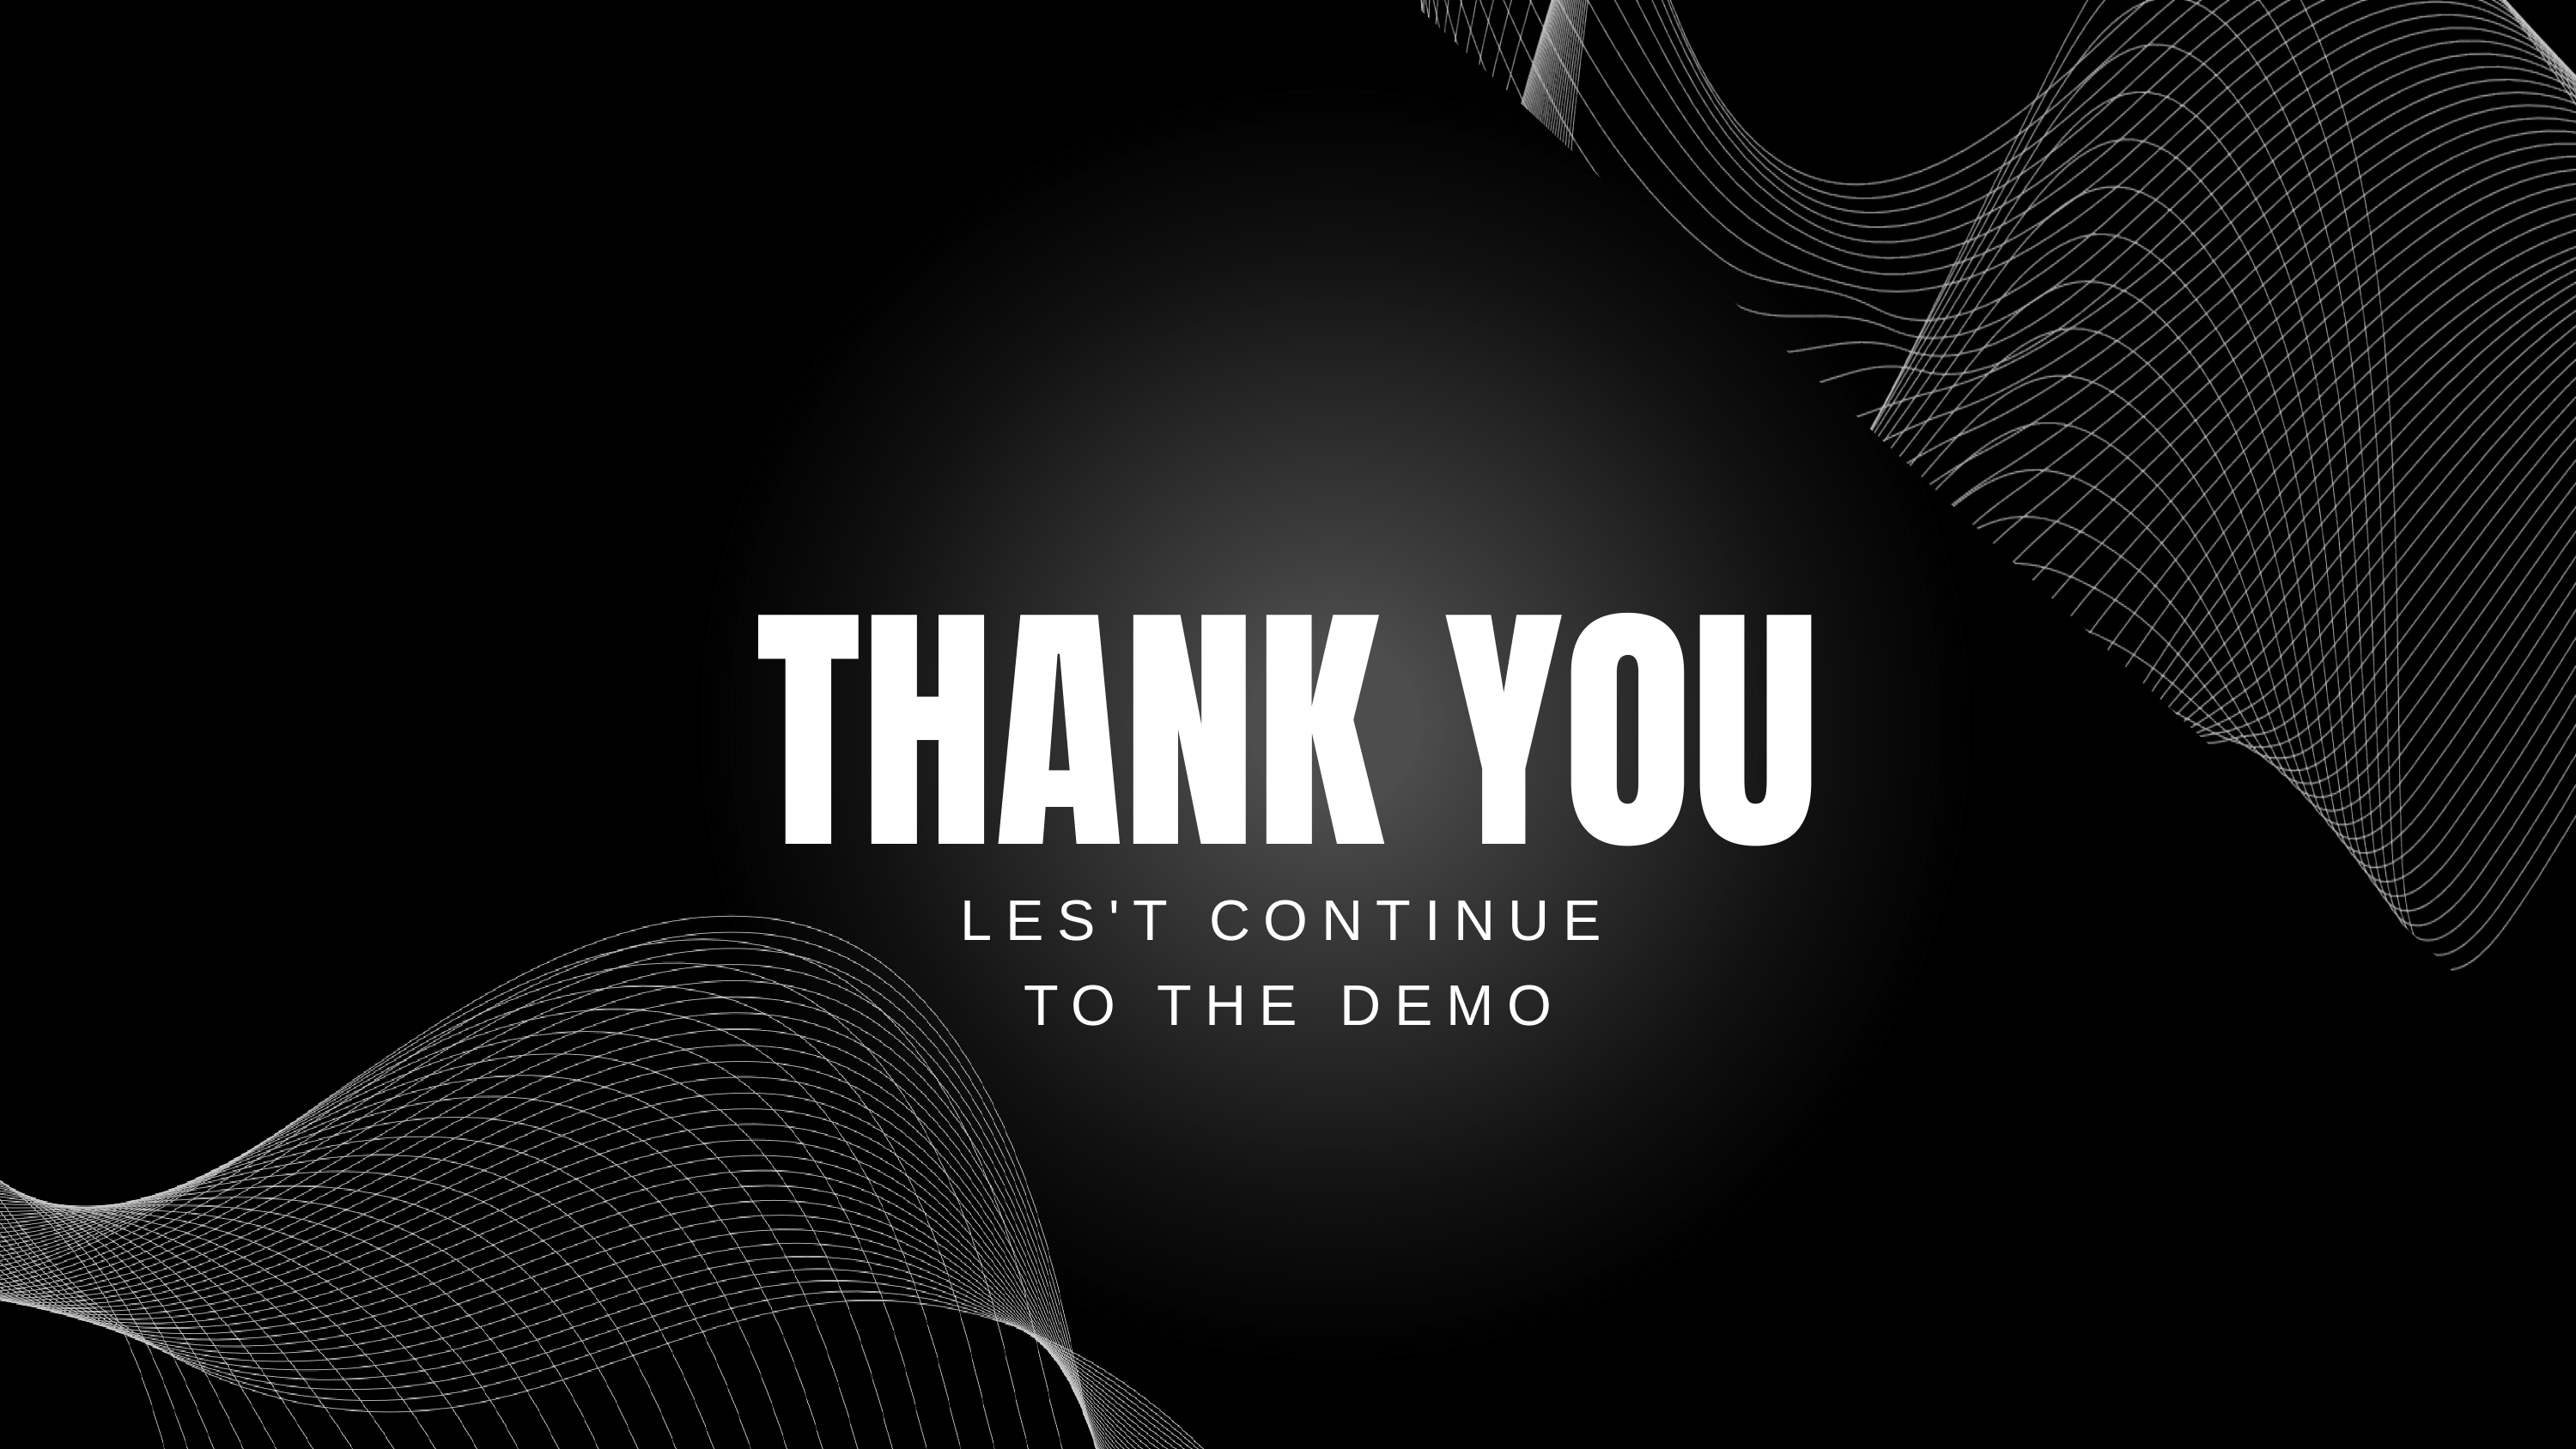

THANK YOU

LES'T CONTINUE TO THE DEMO